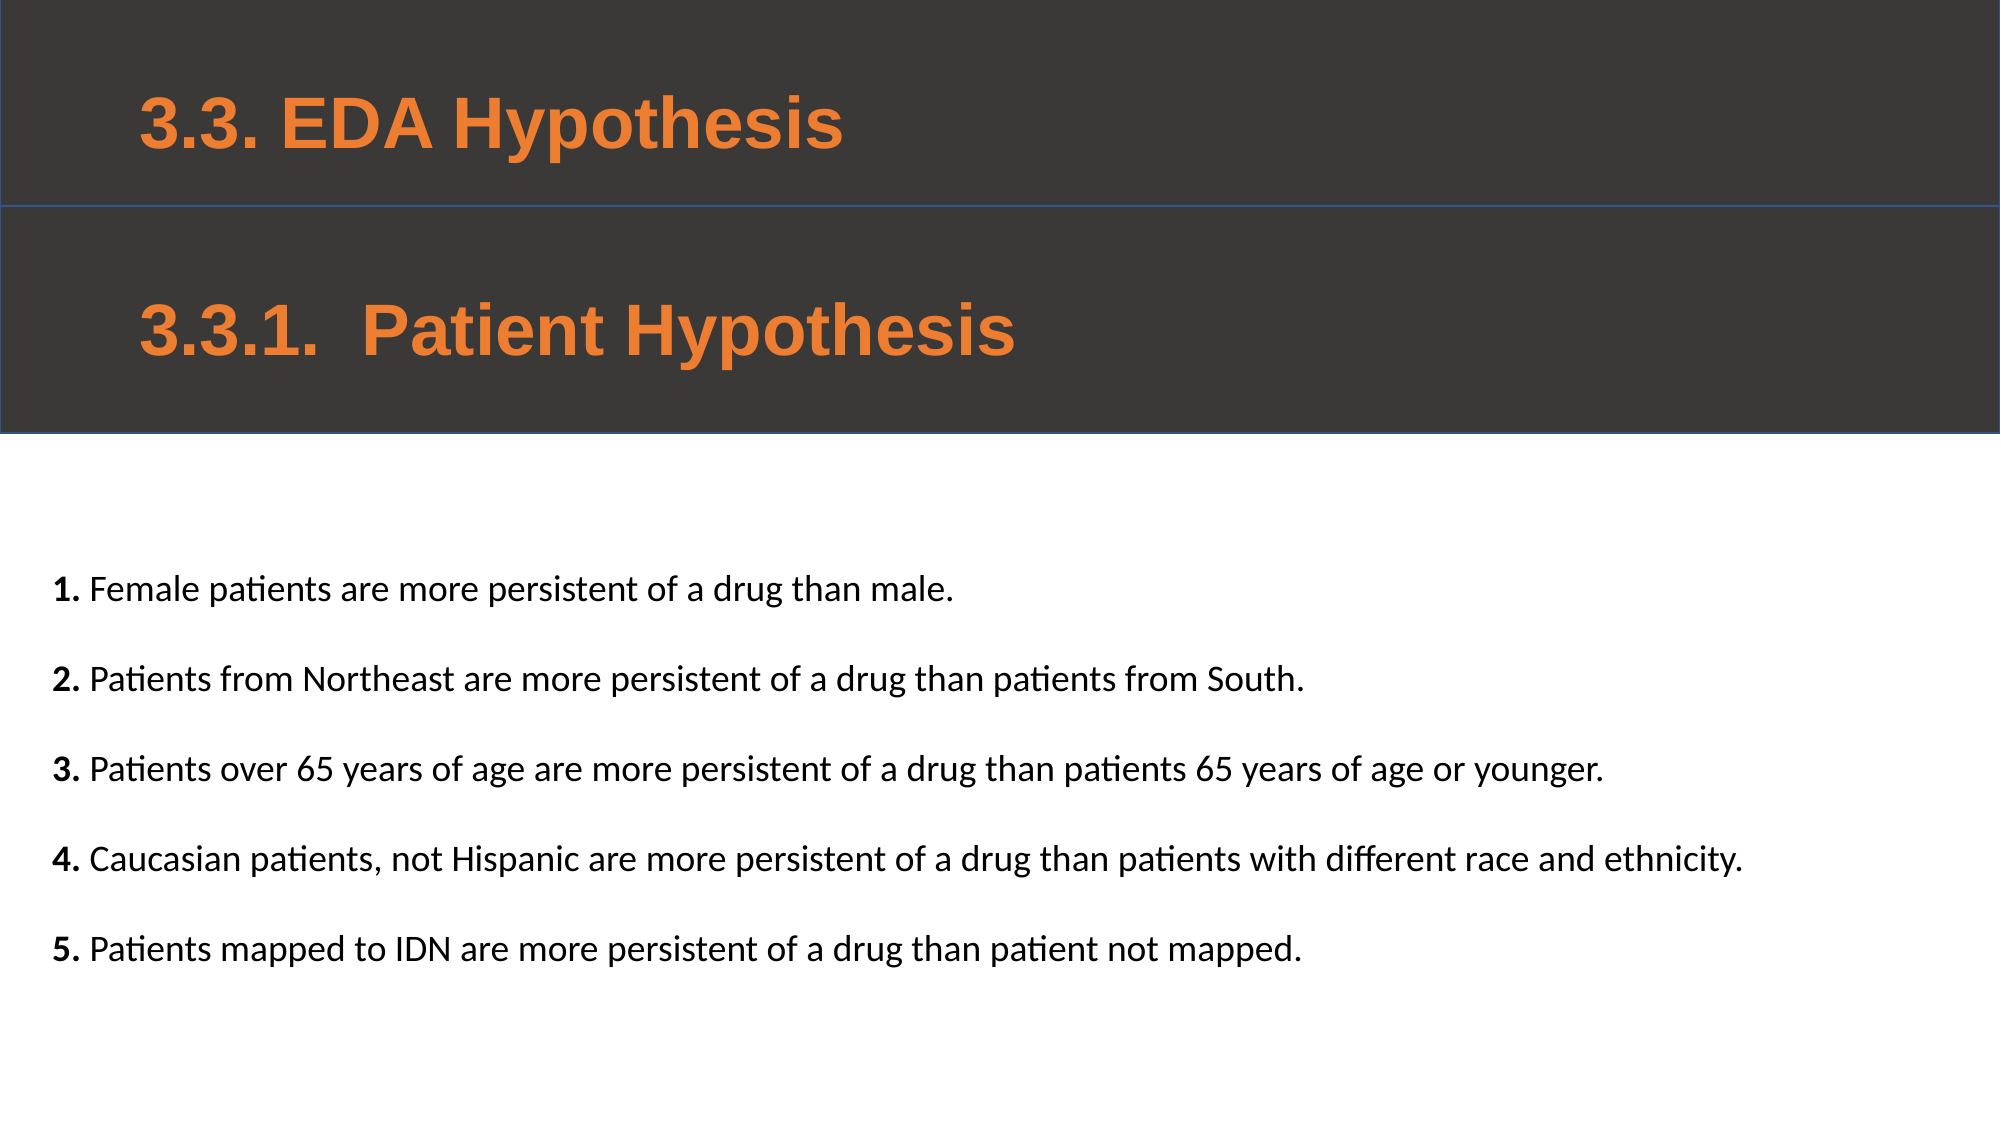

3.3. EDA Hypothesis
      3.3.1.  Patient Hypothesis
1. Female patients are more persistent of a drug than male.

2. Patients from Northeast are more persistent of a drug than patients from South.

3. Patients over 65 years of age are more persistent of a drug than patients 65 years of age or younger.

4. Caucasian patients, not Hispanic are more persistent of a drug than patients with different race and ethnicity.

5. Patients mapped to IDN are more persistent of a drug than patient not mapped.